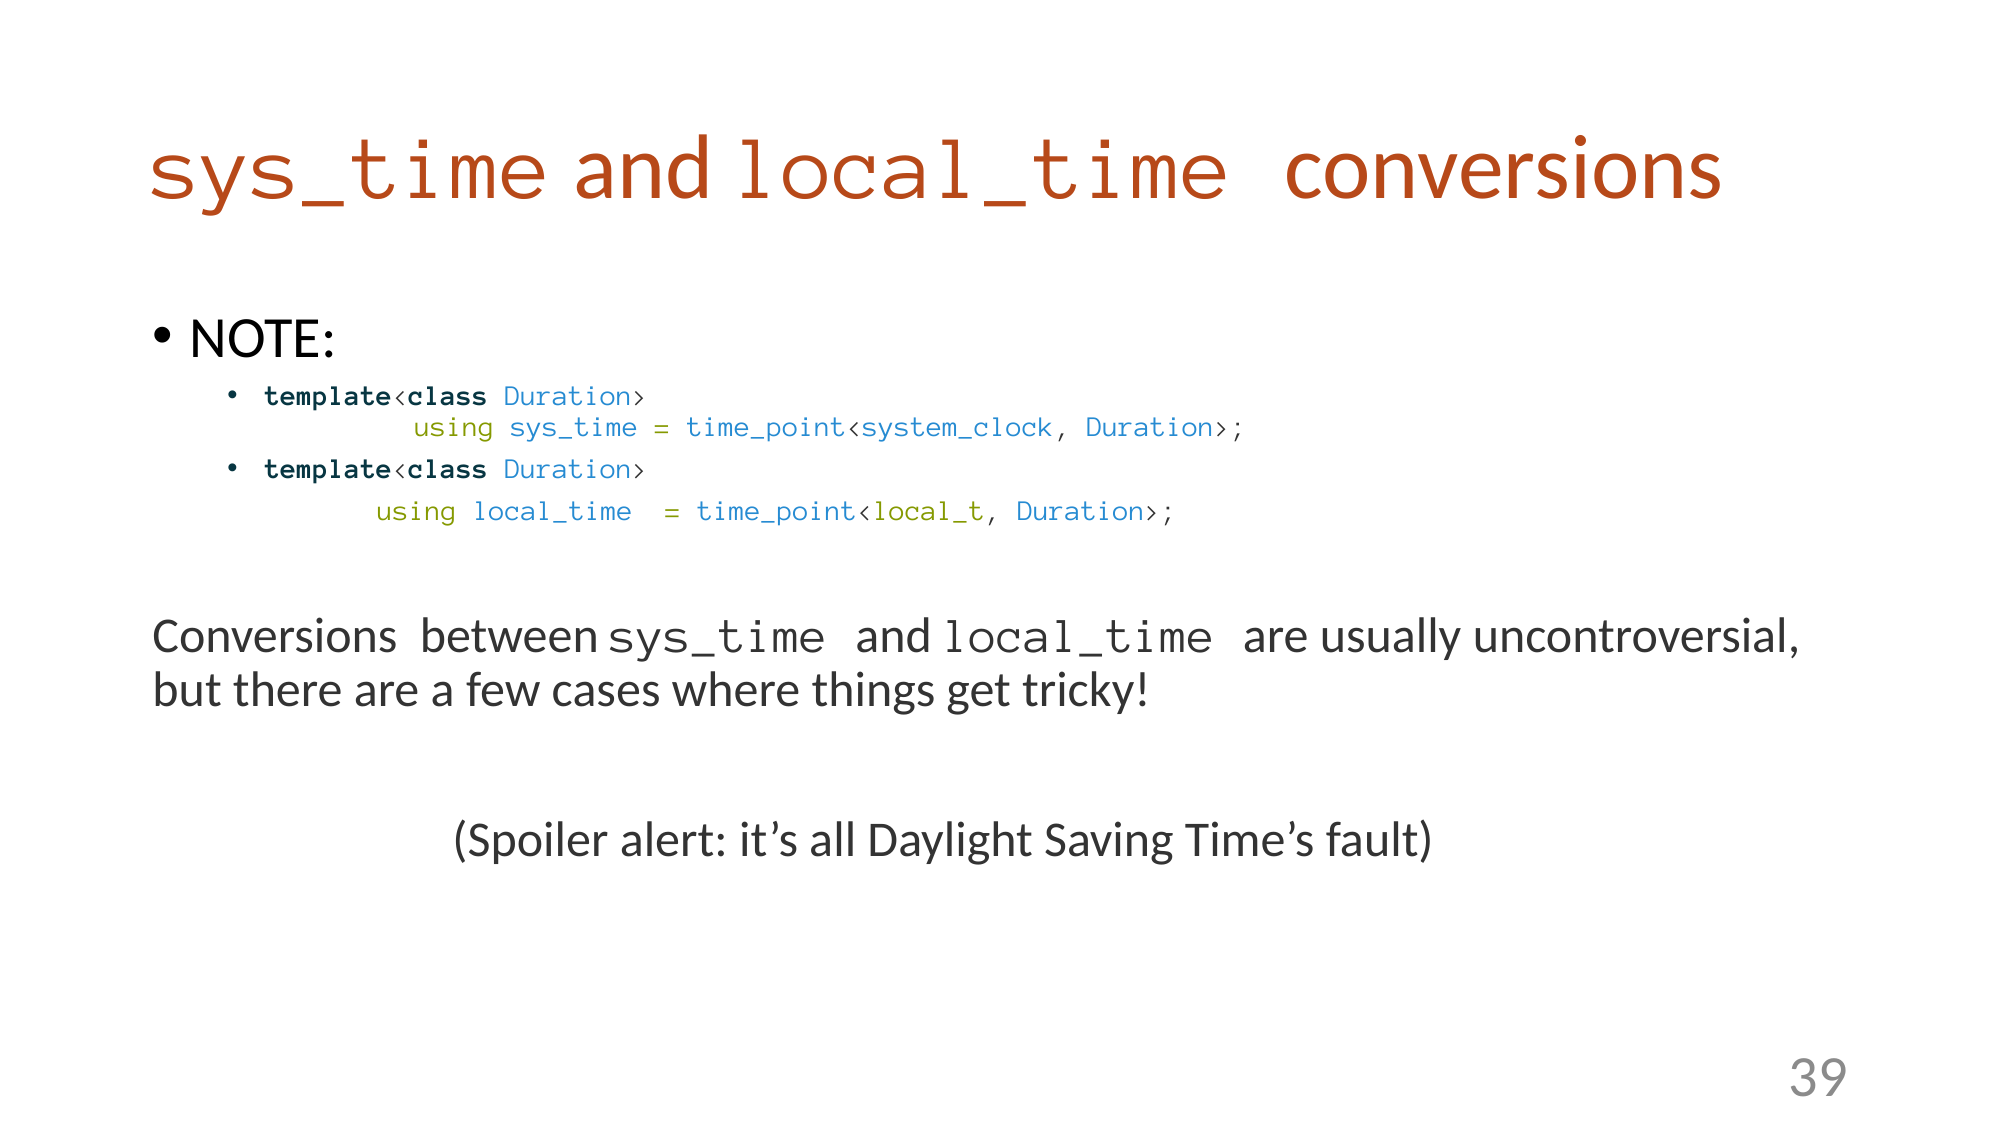

# sys_time and local_time conversions
NOTE:
template<class Duration> 
	using sys_time = time_point<system_clock, Duration>;
template<class Duration>
	using local_time  = time_point<local_t, Duration>;

Conversions  between sys_time and local_time are usually uncontroversial, but there are a few cases where things get tricky!

		(Spoiler alert: it’s all Daylight Saving Time’s fault)

39